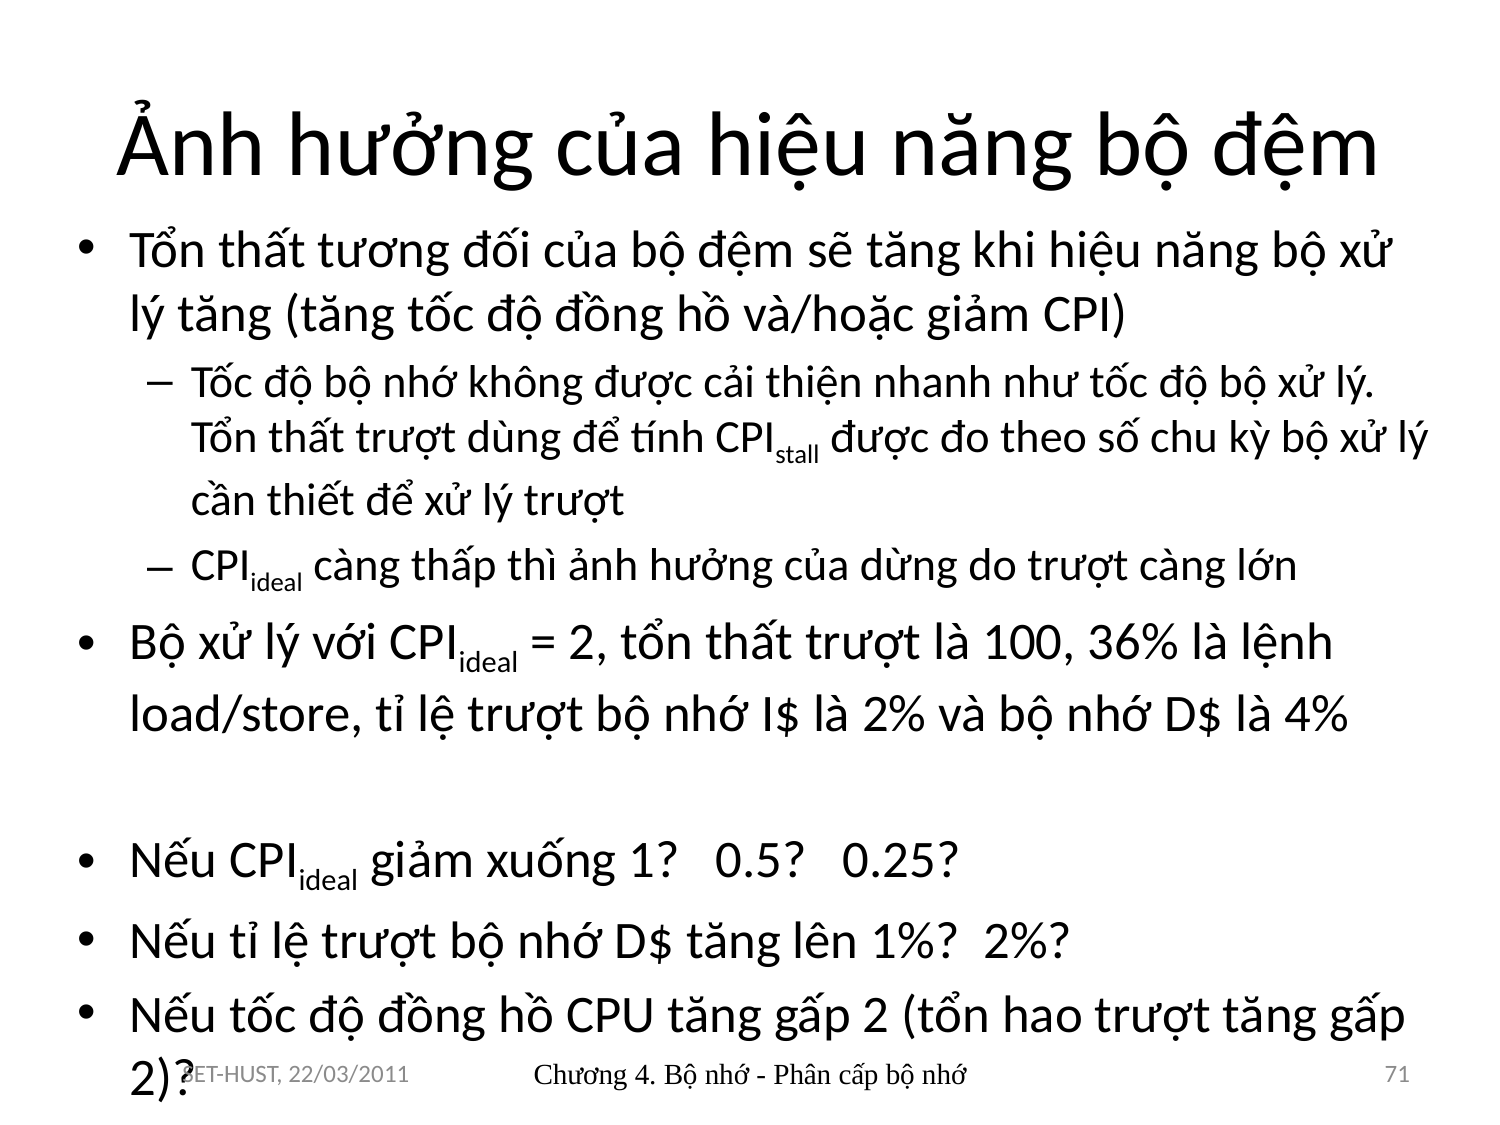

# Ảnh hưởng của hiệu năng bộ đệm
Tổn thất tương đối của bộ đệm sẽ tăng khi hiệu năng bộ xử lý tăng (tăng tốc độ đồng hồ và/hoặc giảm CPI)
Tốc độ bộ nhớ không được cải thiện nhanh như tốc độ bộ xử lý. Tổn thất trượt dùng để tính CPIstall được đo theo số chu kỳ bộ xử lý cần thiết để xử lý trượt
CPIideal càng thấp thì ảnh hưởng của dừng do trượt càng lớn
Bộ xử lý với CPIideal = 2, tổn thất trượt là 100, 36% là lệnh load/store, tỉ lệ trượt bộ nhớ I$ là 2% và bộ nhớ D$ là 4%

Nếu CPIideal giảm xuống 1?   0.5?   0.25?
Nếu tỉ lệ trượt bộ nhớ D$ tăng lên 1%?  2%?
Nếu tốc độ đồng hồ CPU tăng gấp 2 (tổn hao trượt tăng gấp 2)?
SET-HUST, 22/03/2011
Chương 4. Bộ nhớ - Phân cấp bộ nhớ
71